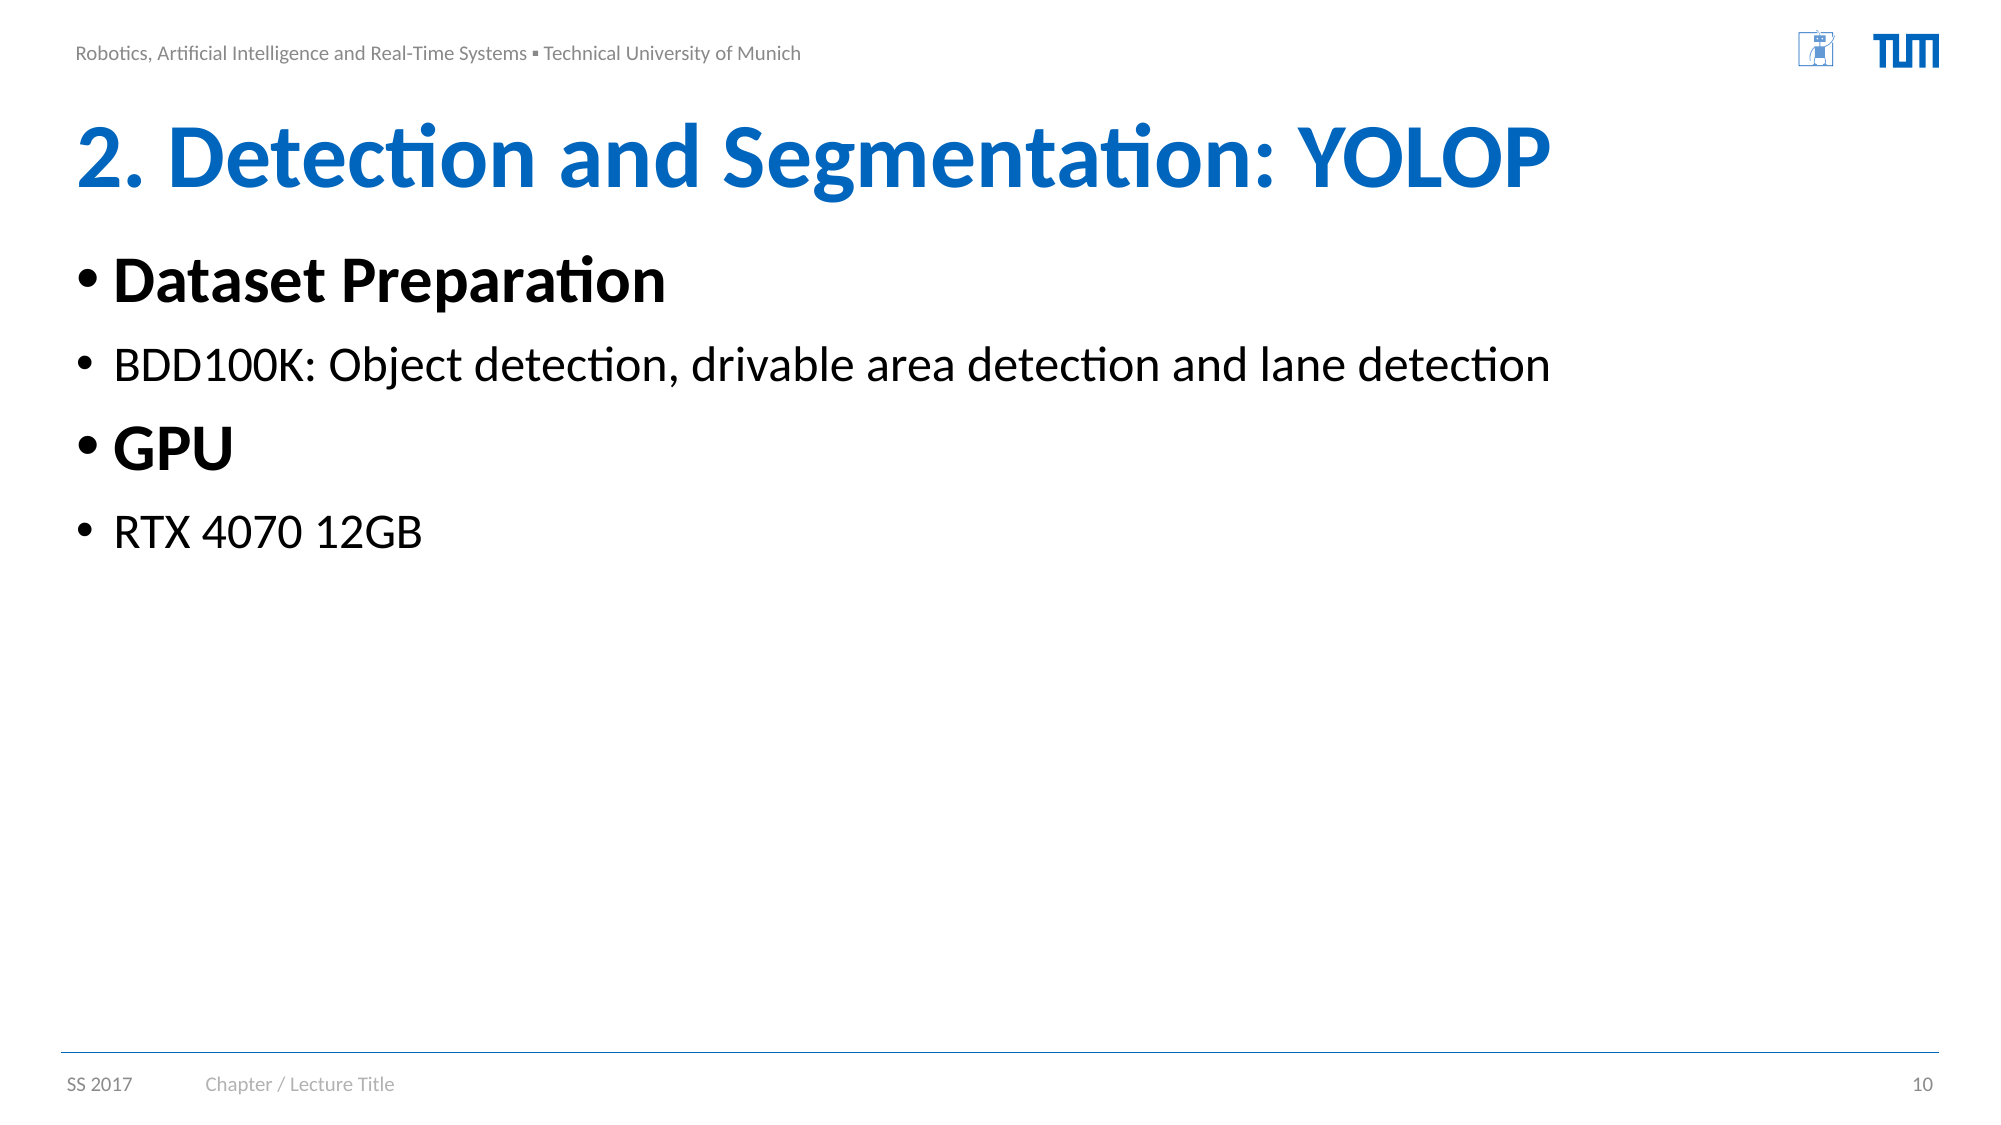

# 2. Detection and Segmentation: YOLOP
Dataset Preparation
BDD100K: Object detection, drivable area detection and lane detection
GPU
RTX 4070 12GB

Chapter / Lecture Title
10
SS 2017